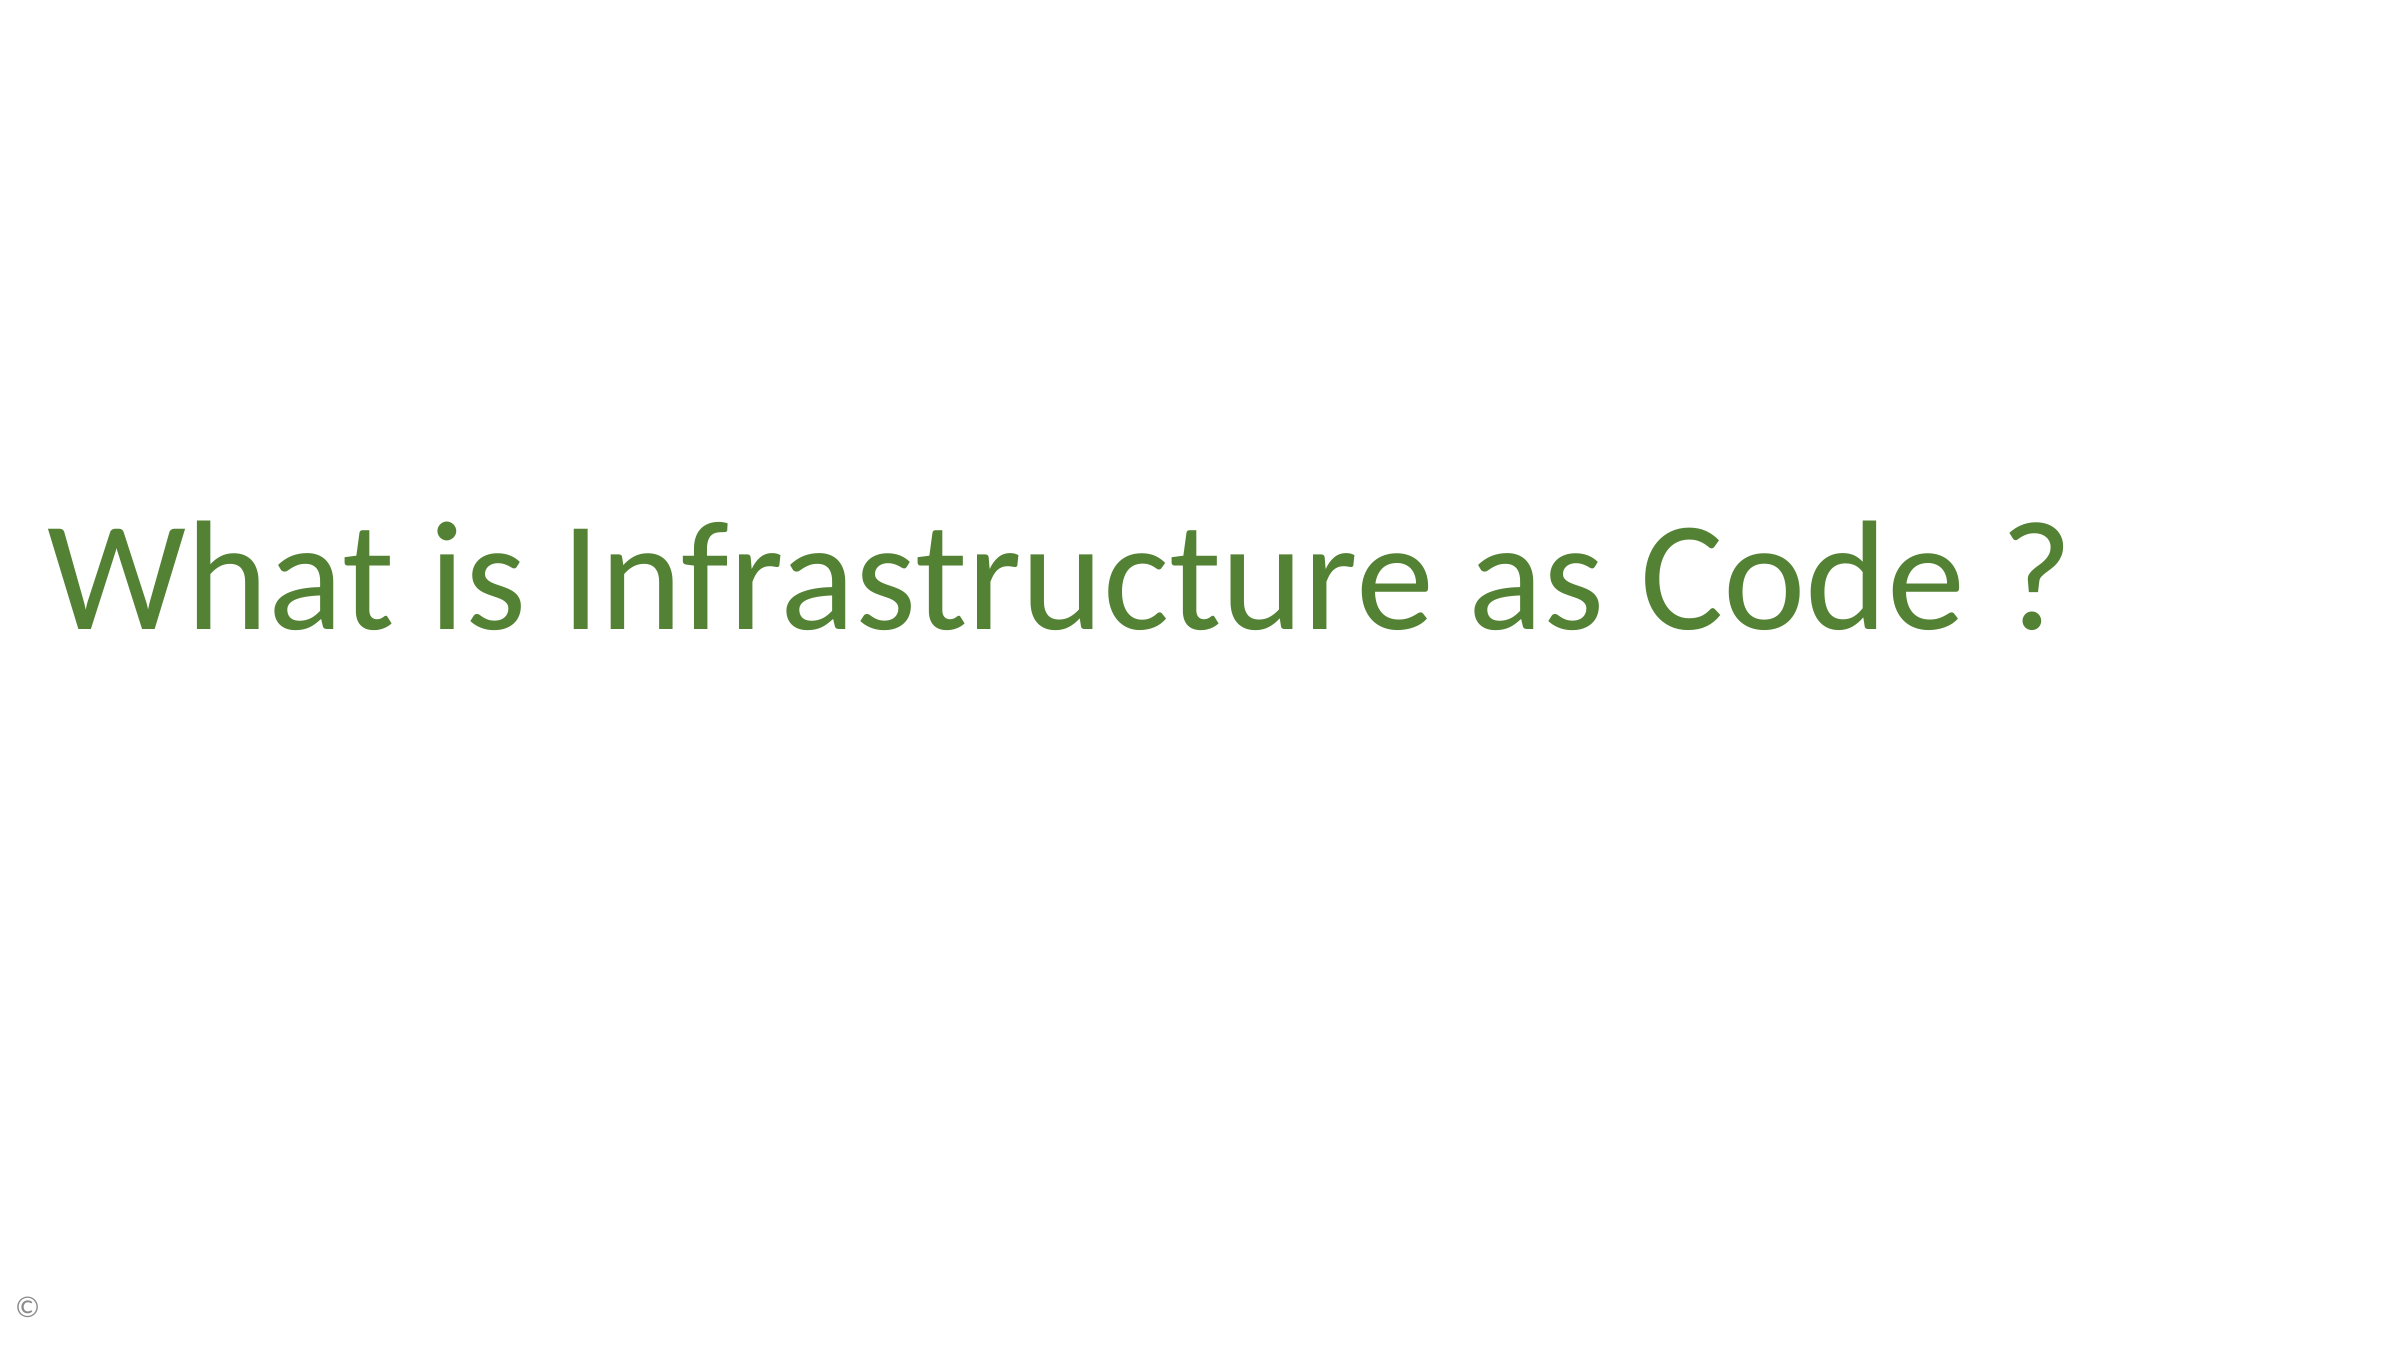

# What is Infrastructure as Code ?
©